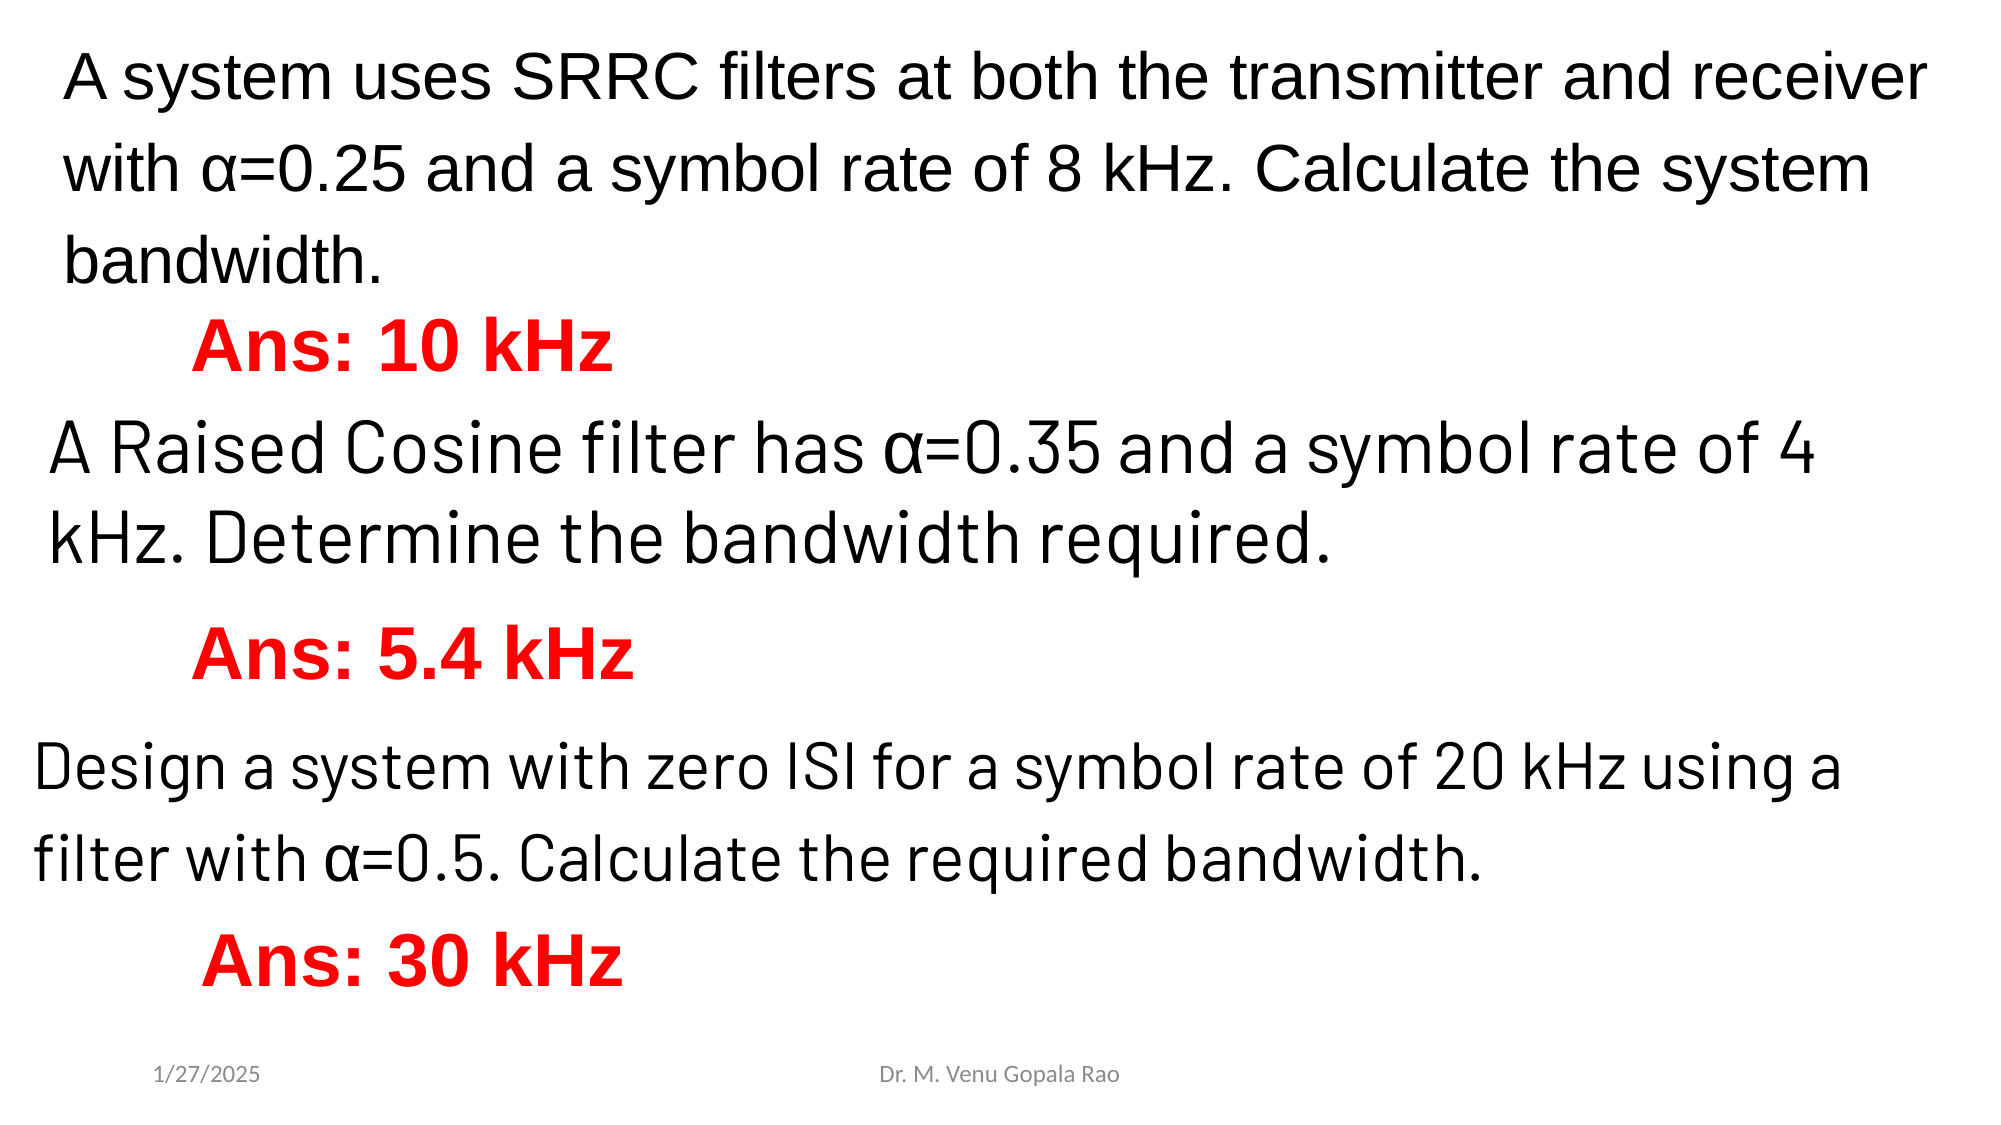

A system uses SRRC filters at both the transmitter and receiver with α=0.25 and a symbol rate of 8 kHz. Calculate the system bandwidth.
Ans: 10 kHz
A Raised Cosine filter has α=0.35 and a symbol rate of 4 kHz. Determine the bandwidth required.
Ans: 5.4 kHz
Design a system with zero ISI for a symbol rate of 20 kHz using a filter with α=0.5. Calculate the required bandwidth.
Ans: 30 kHz
1/27/2025
Dr. M. Venu Gopala Rao